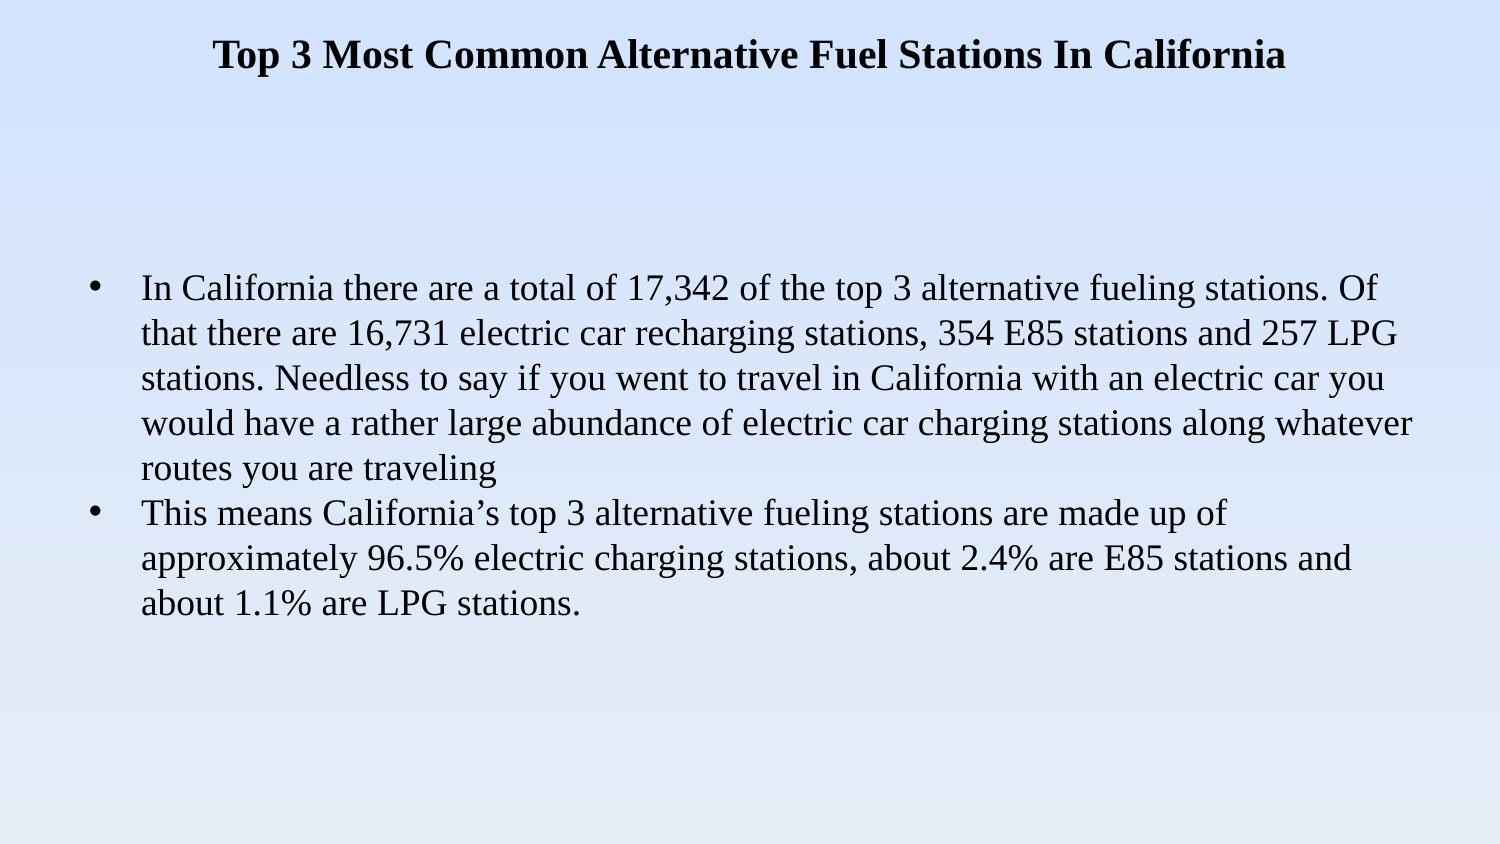

# Top 3 Most Common Alternative Fuel Stations In California
In California there are a total of 17,342 of the top 3 alternative fueling stations. Of that there are 16,731 electric car recharging stations, 354 E85 stations and 257 LPG stations. Needless to say if you went to travel in California with an electric car you would have a rather large abundance of electric car charging stations along whatever routes you are traveling
This means California’s top 3 alternative fueling stations are made up of approximately 96.5% electric charging stations, about 2.4% are E85 stations and about 1.1% are LPG stations.